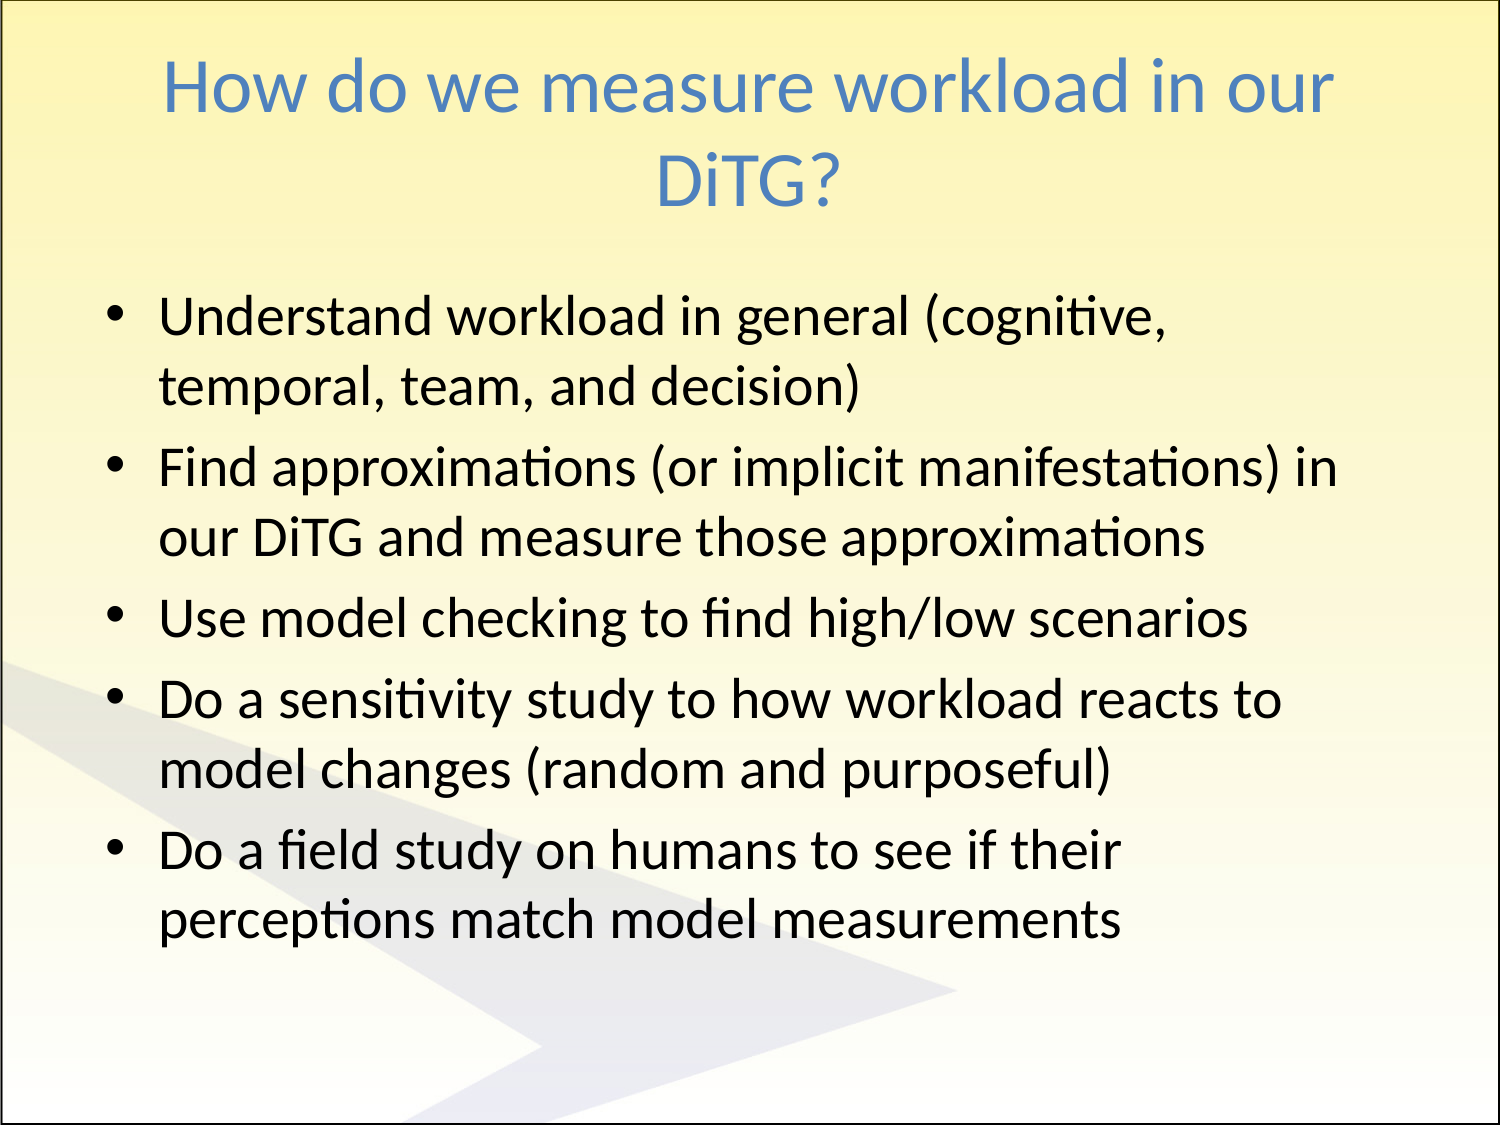

# How do we measure workload in our DiTG?
Understand workload in general (cognitive, temporal, team, and decision)
Find approximations (or implicit manifestations) in our DiTG and measure those approximations
Use model checking to find high/low scenarios
Do a sensitivity study to how workload reacts to model changes (random and purposeful)
Do a field study on humans to see if their perceptions match model measurements